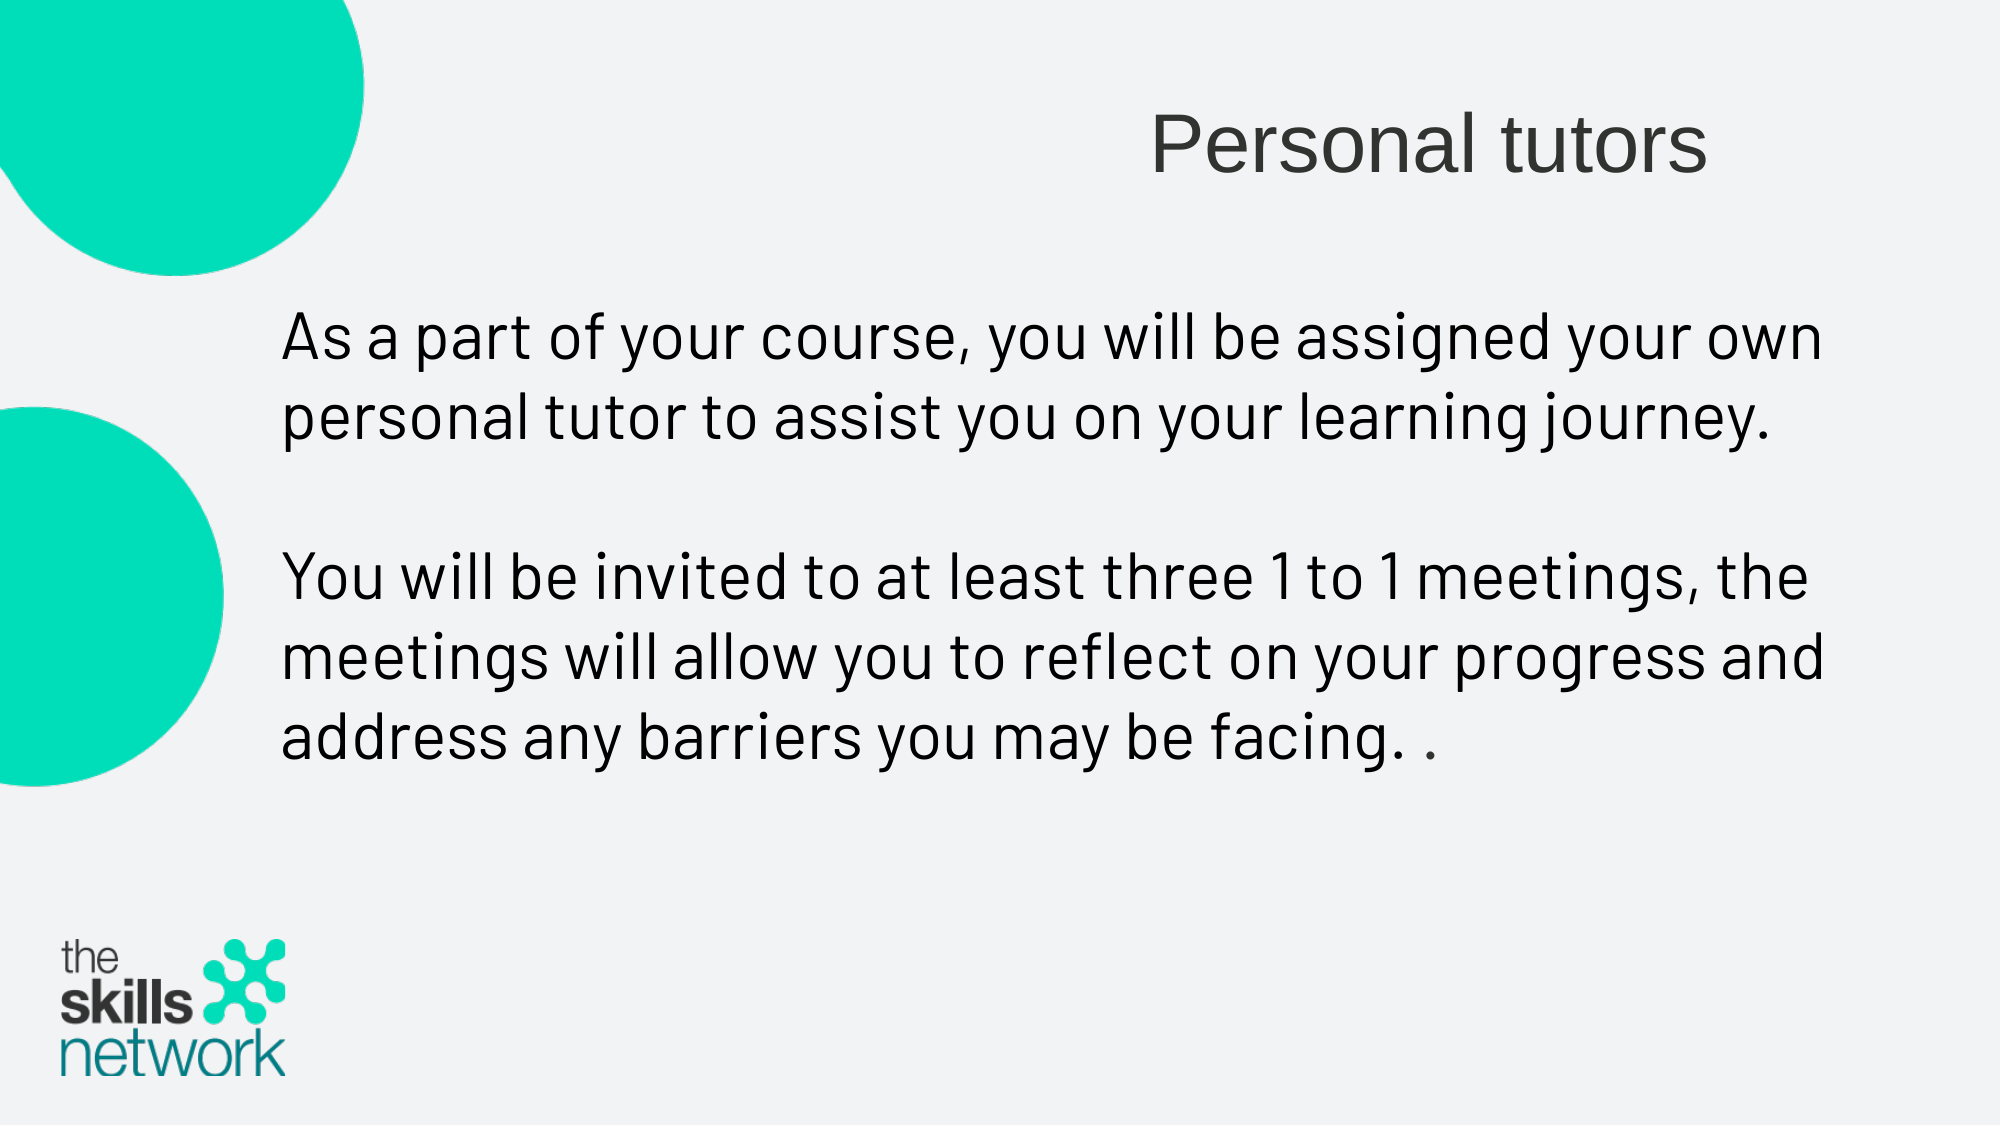

# Personal tutors
As a part of your course, you will be assigned your own personal tutor to assist you on your learning journey.

You will be invited to at least three 1 to 1 meetings, the meetings will allow you to reflect on your progress and address any barriers you may be facing. .